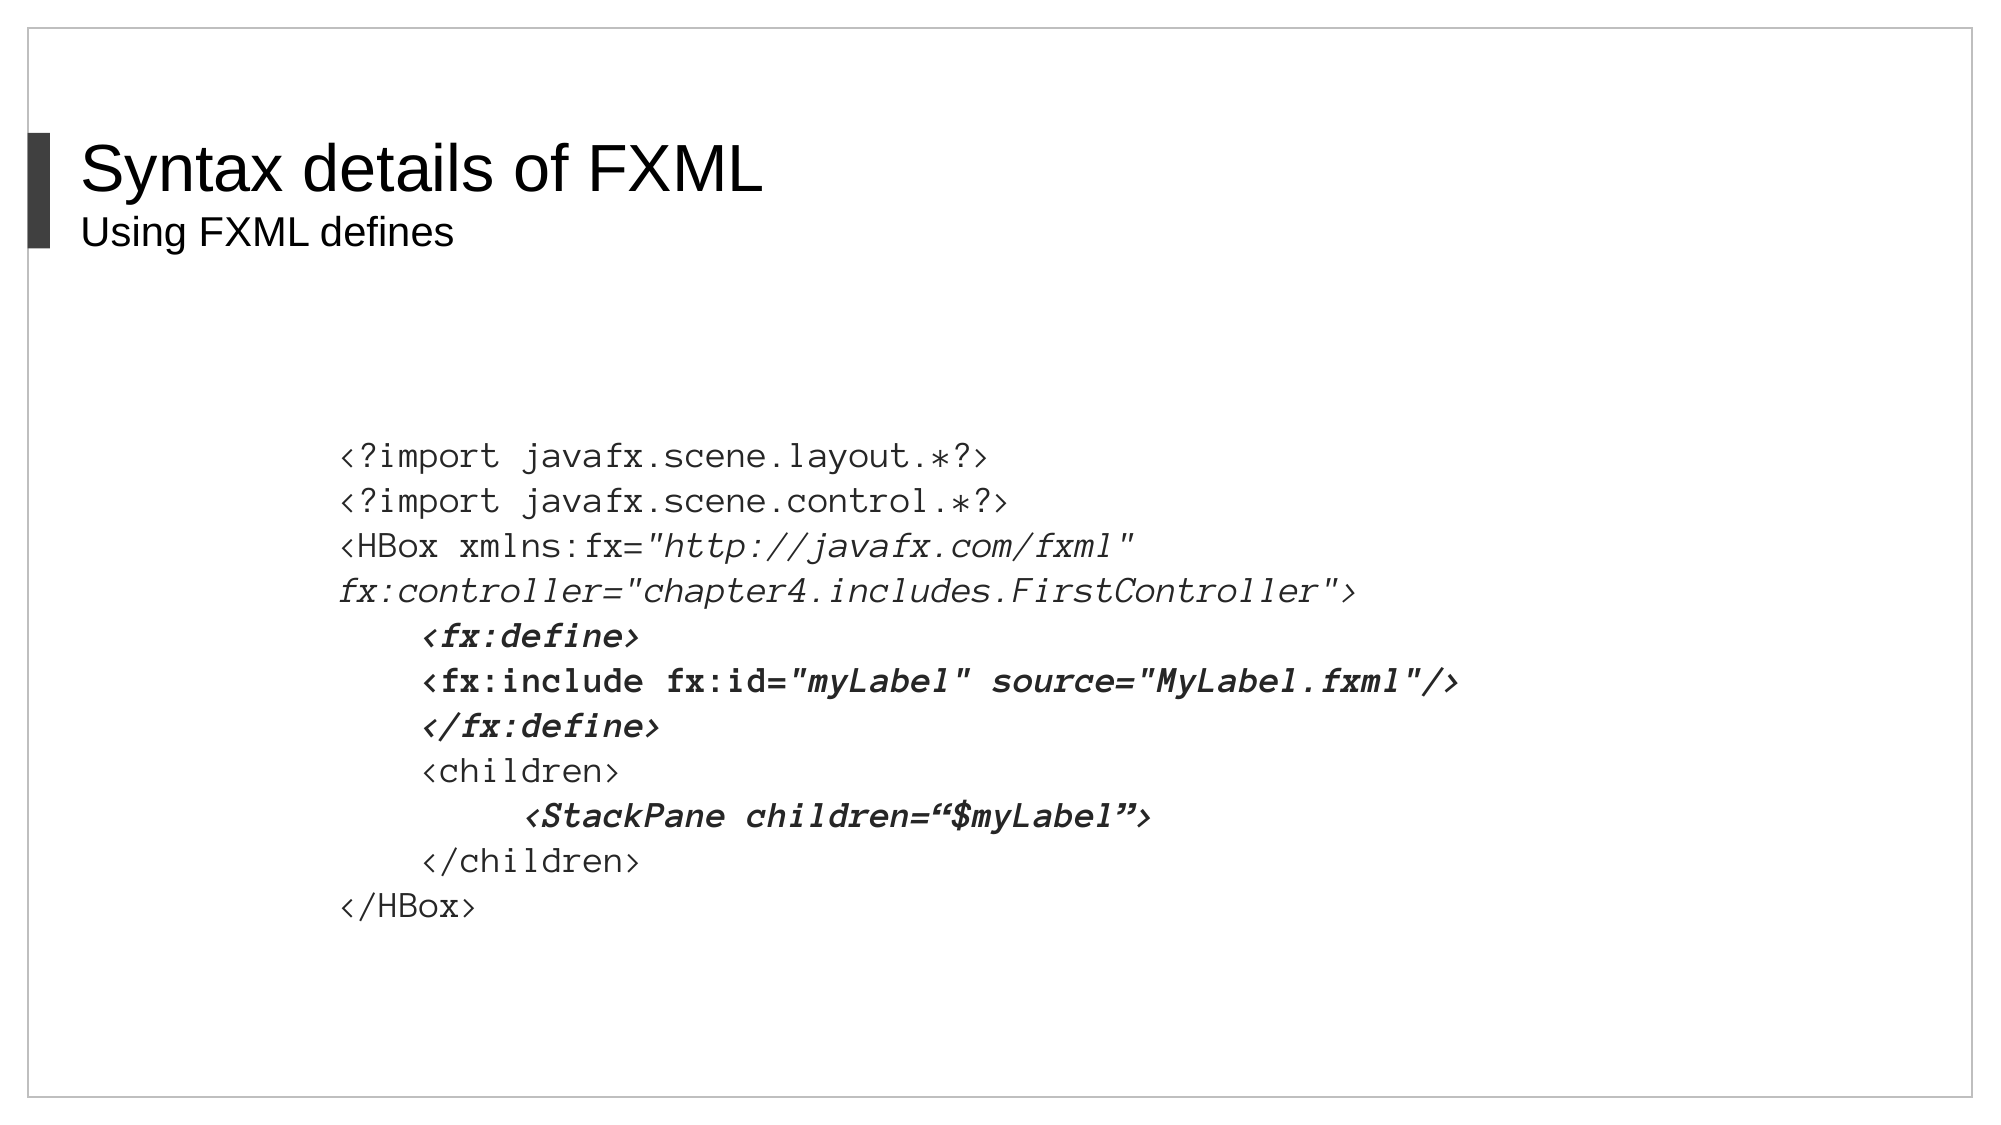

Syntax details of FXML
Using FXML defines

<?import javafx.scene.layout.*?>
<?import javafx.scene.control.*?>
<HBox xmlns:fx="http://javafx.com/fxml" fx:controller="chapter4.includes.FirstController">
    <fx:define>
    <fx:include fx:id="myLabel" source="MyLabel.fxml"/>
    </fx:define>
    <children>
         <StackPane children=“$myLabel”>
    </children>
</HBox>